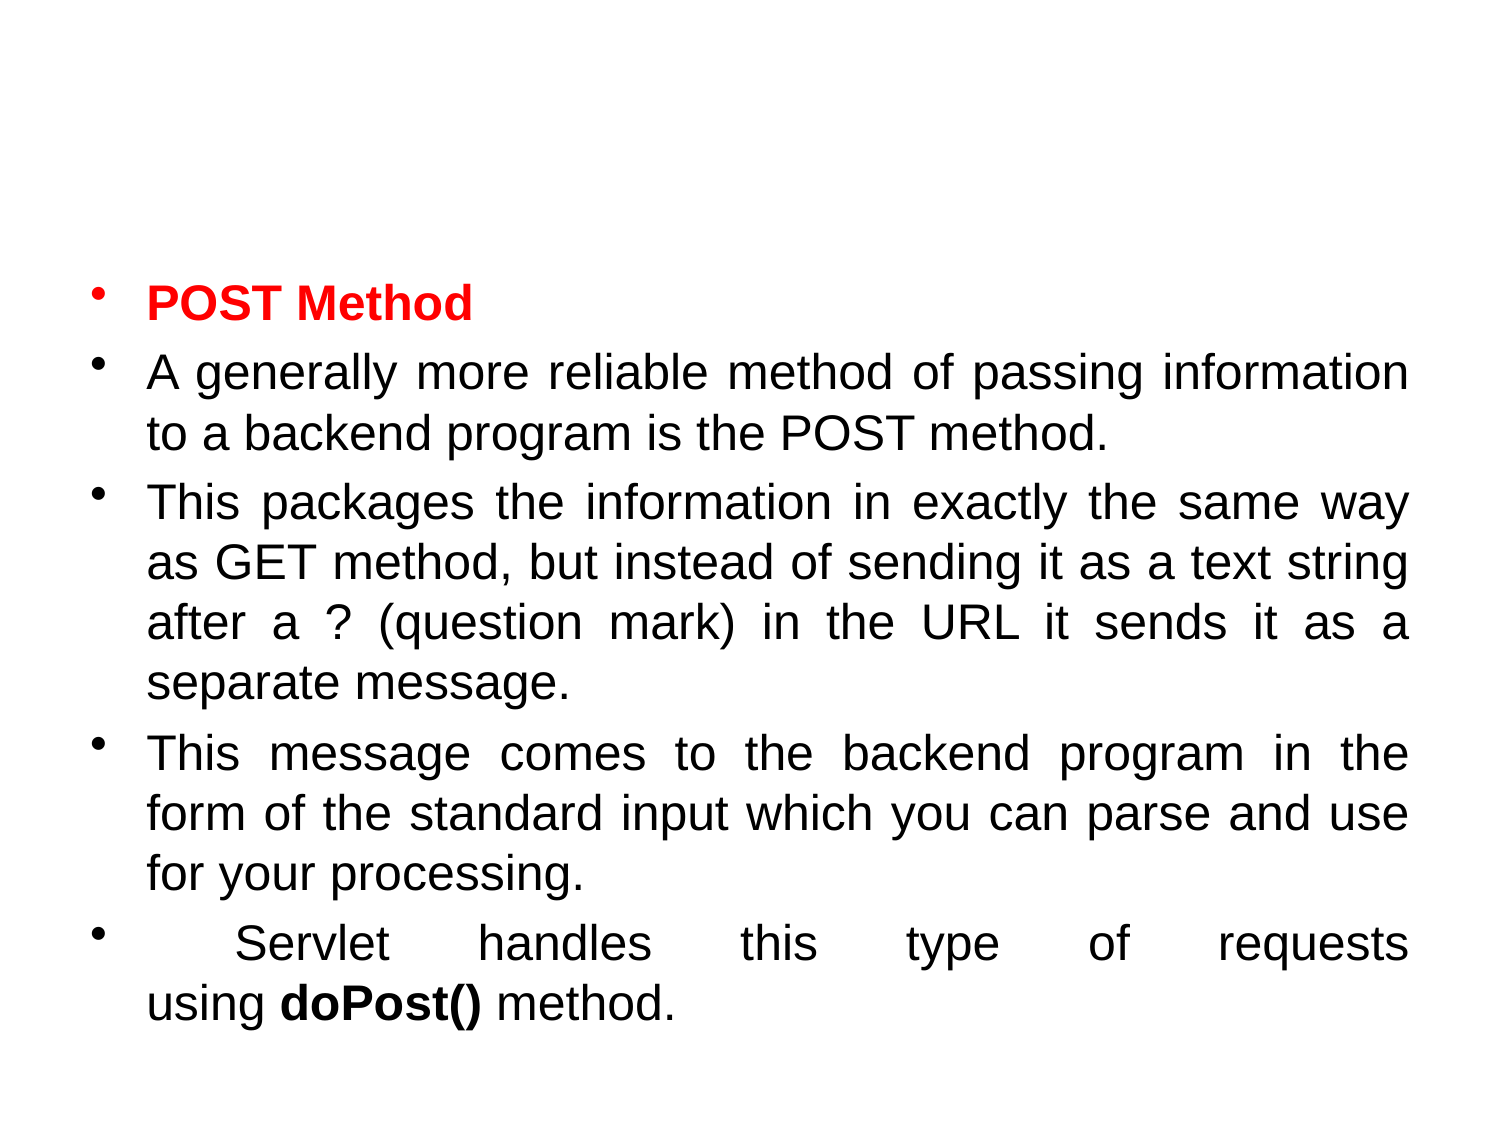

#
POST Method
A generally more reliable method of passing information to a backend program is the POST method.
This packages the information in exactly the same way as GET method, but instead of sending it as a text string after a ? (question mark) in the URL it sends it as a separate message.
This message comes to the backend program in the form of the standard input which you can parse and use for your processing.
 Servlet handles this type of requests using doPost() method.